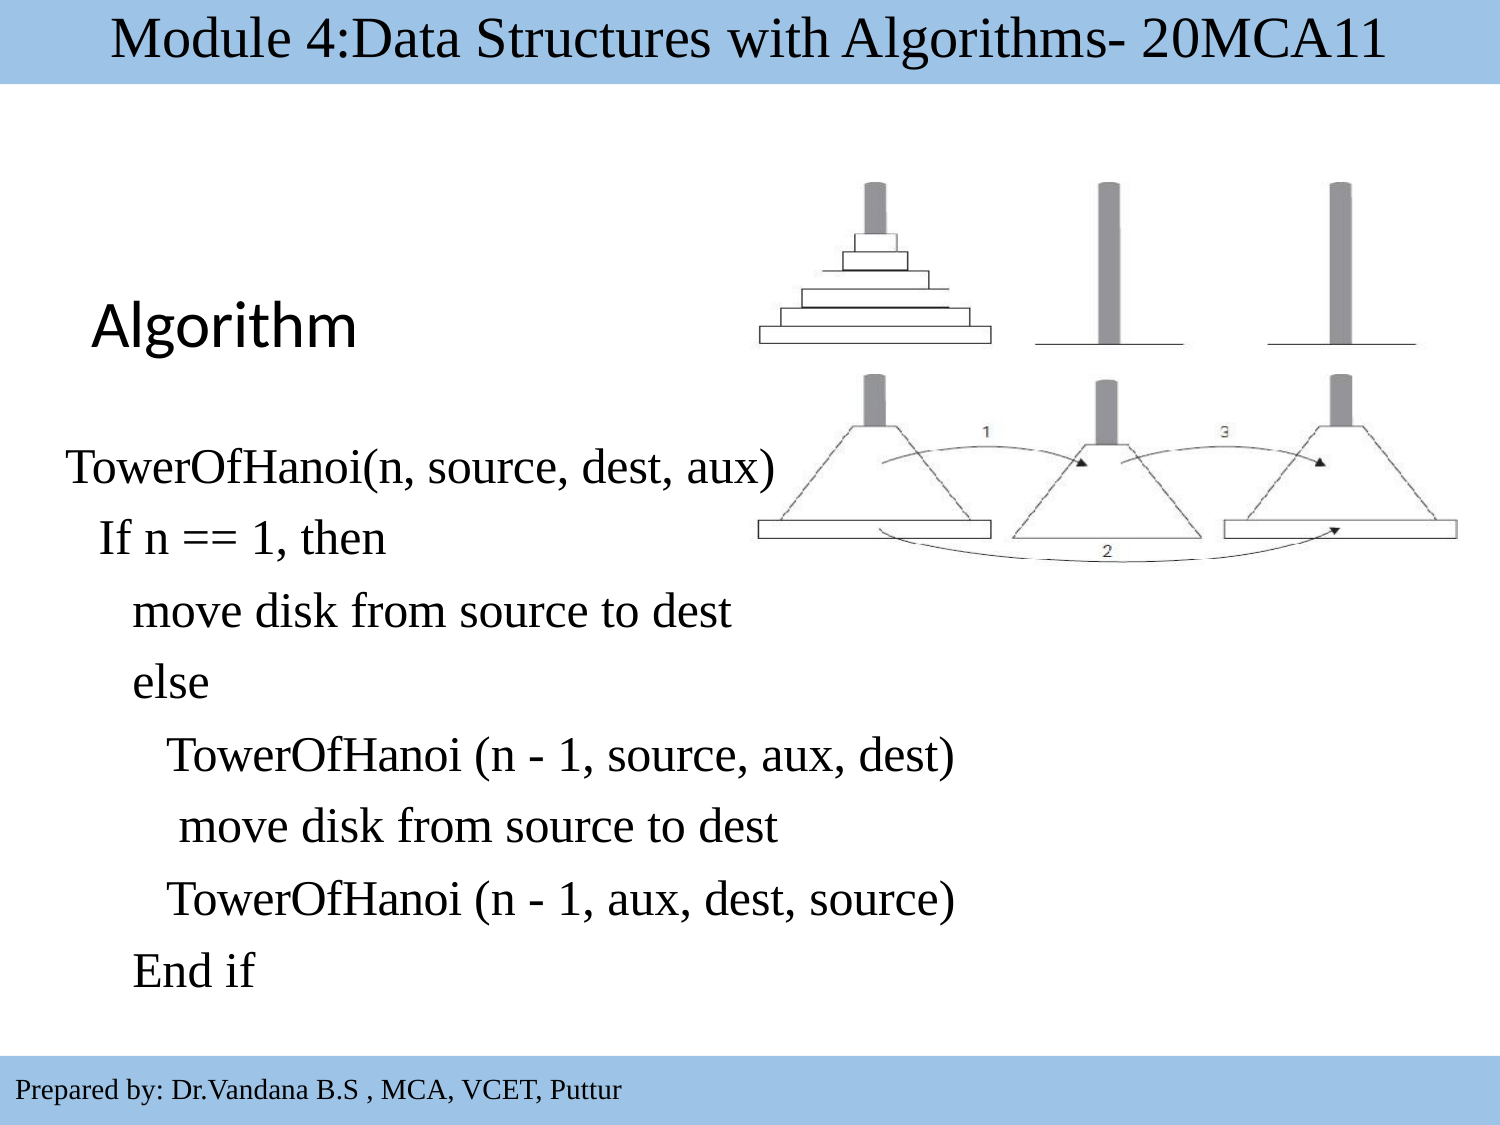

Module 4:Data Structures with Algorithms- 20MCA11

Algorithm
TowerOfHanoi(n, source, dest, aux)
If n == 1, then
move disk from source to dest
else
TowerOfHanoi (n - 1, source, aux, dest)
 move disk from source to dest
TowerOfHanoi (n - 1, aux, dest, source)
End if
48
Prepared by: Dr.Vandana B.S , MCA, VCET, Puttur